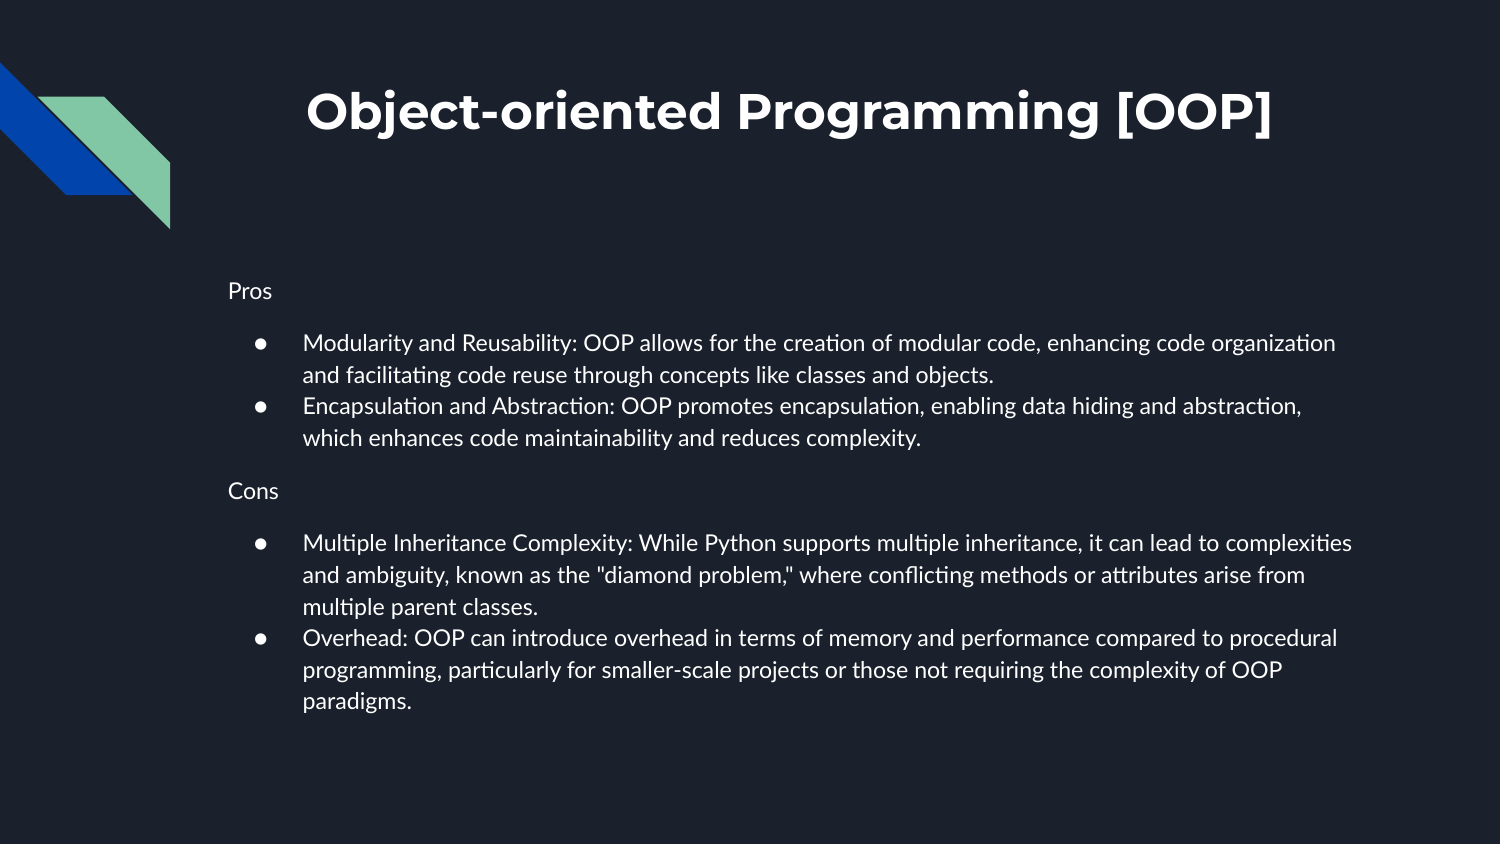

# Object-oriented Programming [OOP]
Pros
Modularity and Reusability: OOP allows for the creation of modular code, enhancing code organization and facilitating code reuse through concepts like classes and objects.
Encapsulation and Abstraction: OOP promotes encapsulation, enabling data hiding and abstraction, which enhances code maintainability and reduces complexity.
Cons
Multiple Inheritance Complexity: While Python supports multiple inheritance, it can lead to complexities and ambiguity, known as the "diamond problem," where conflicting methods or attributes arise from multiple parent classes.
Overhead: OOP can introduce overhead in terms of memory and performance compared to procedural programming, particularly for smaller-scale projects or those not requiring the complexity of OOP paradigms.